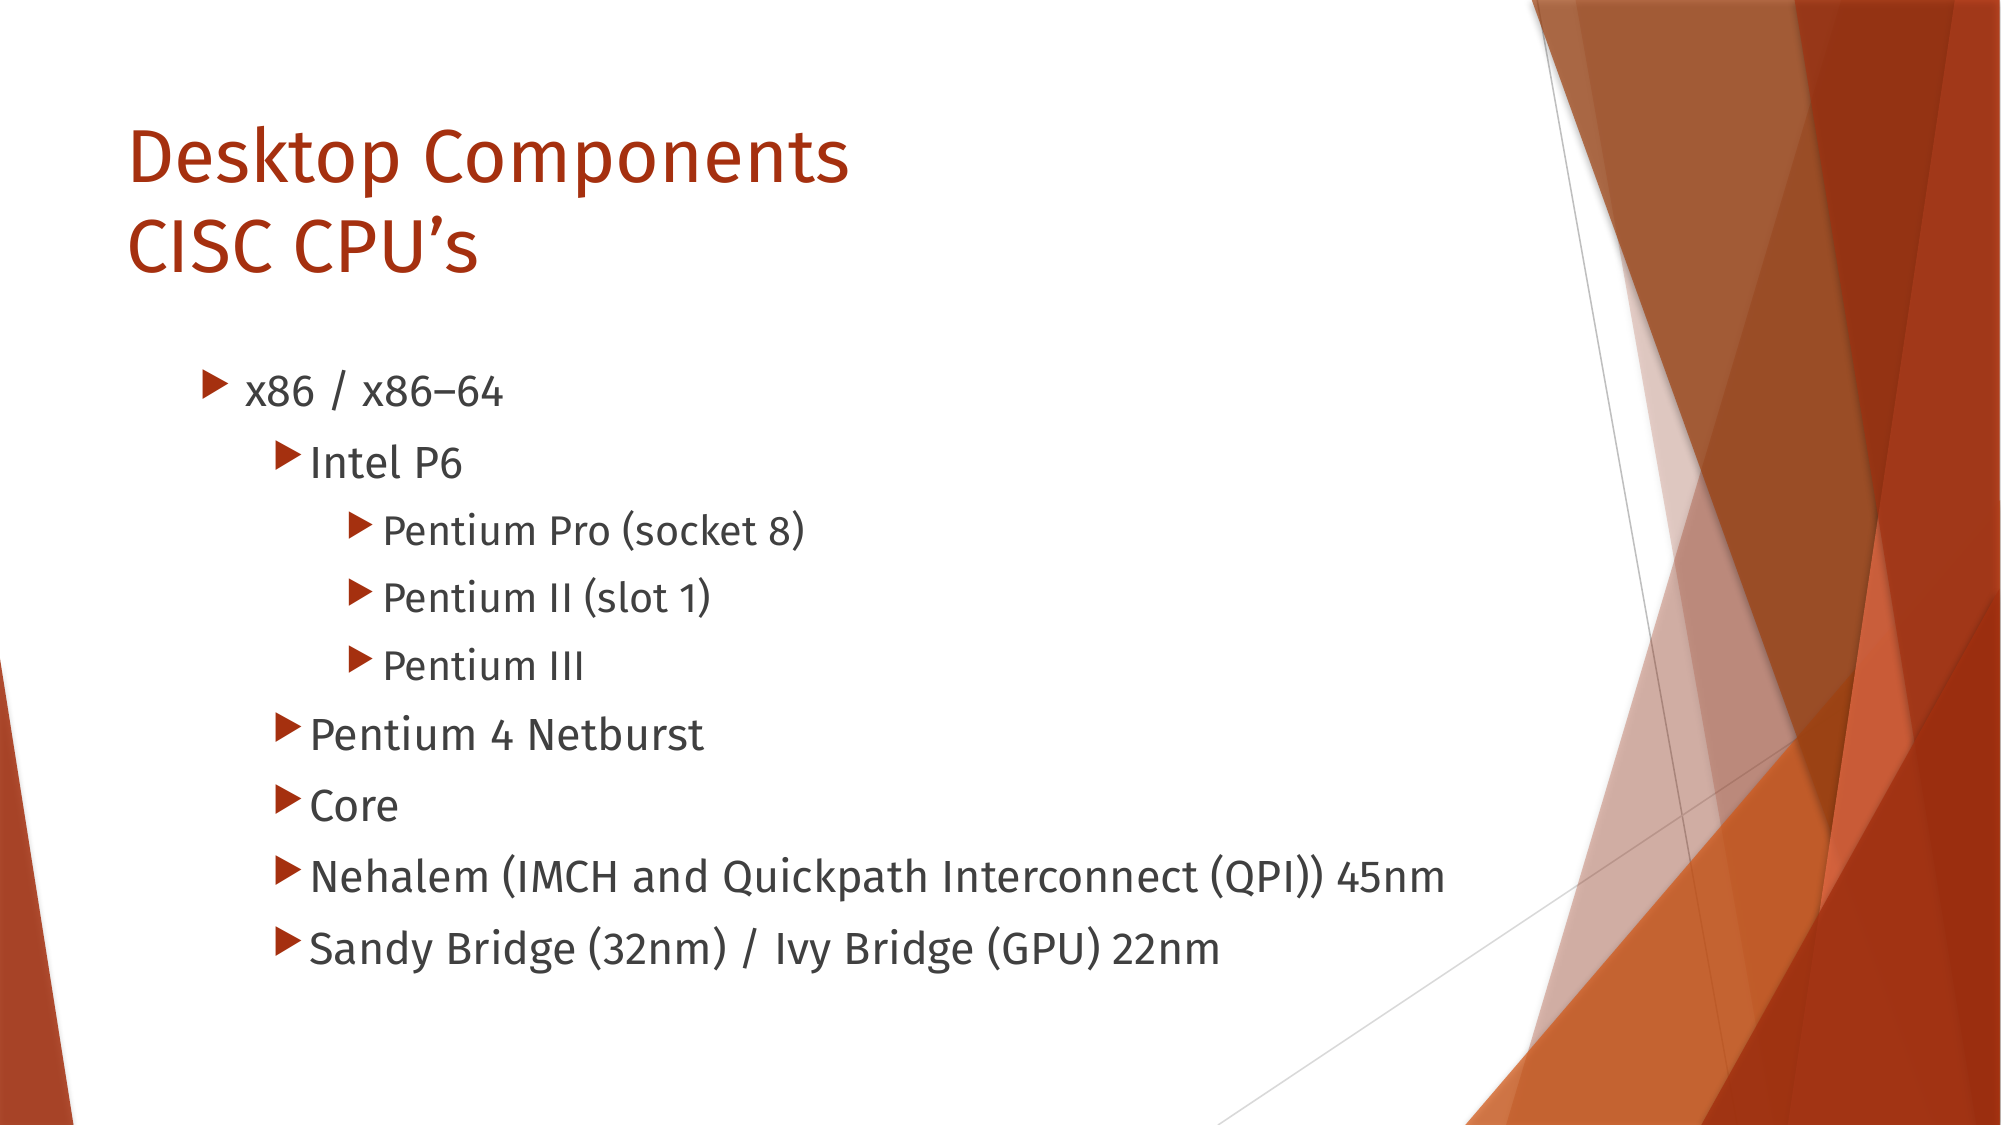

# Desktop Components CISC CPU’s
x86 / x86–64
Intel P6
Pentium Pro (socket 8)
Pentium II (slot 1)
Pentium III
Pentium 4 Netburst
Core
Nehalem (IMCH and Quickpath Interconnect (QPI)) 45nm
Sandy Bridge (32nm) / Ivy Bridge (GPU) 22nm